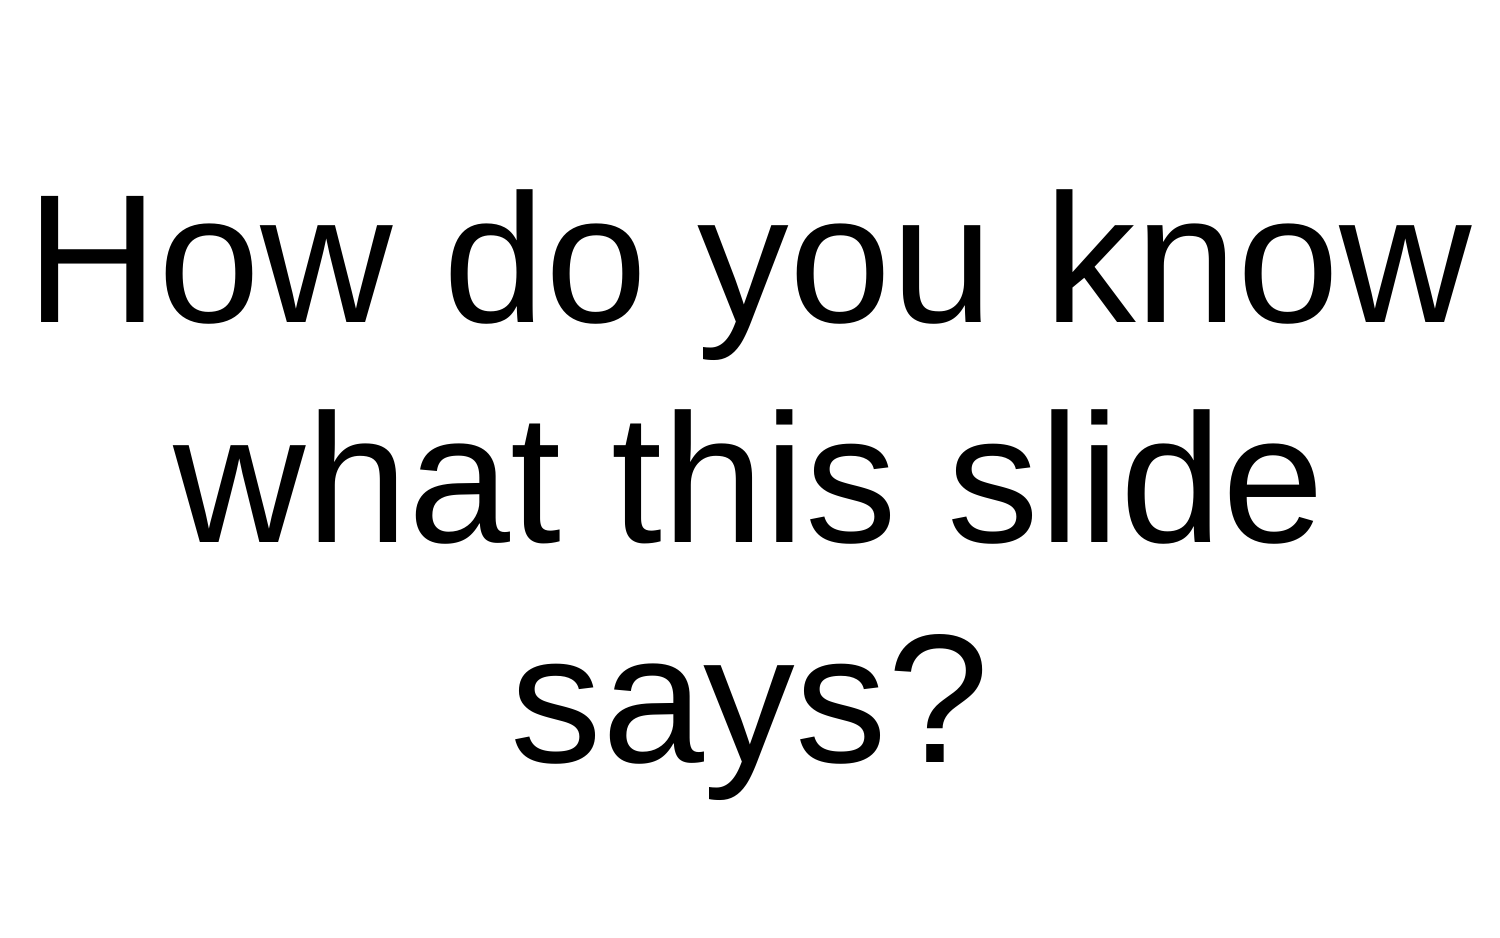

How do you know what this slide says?
12